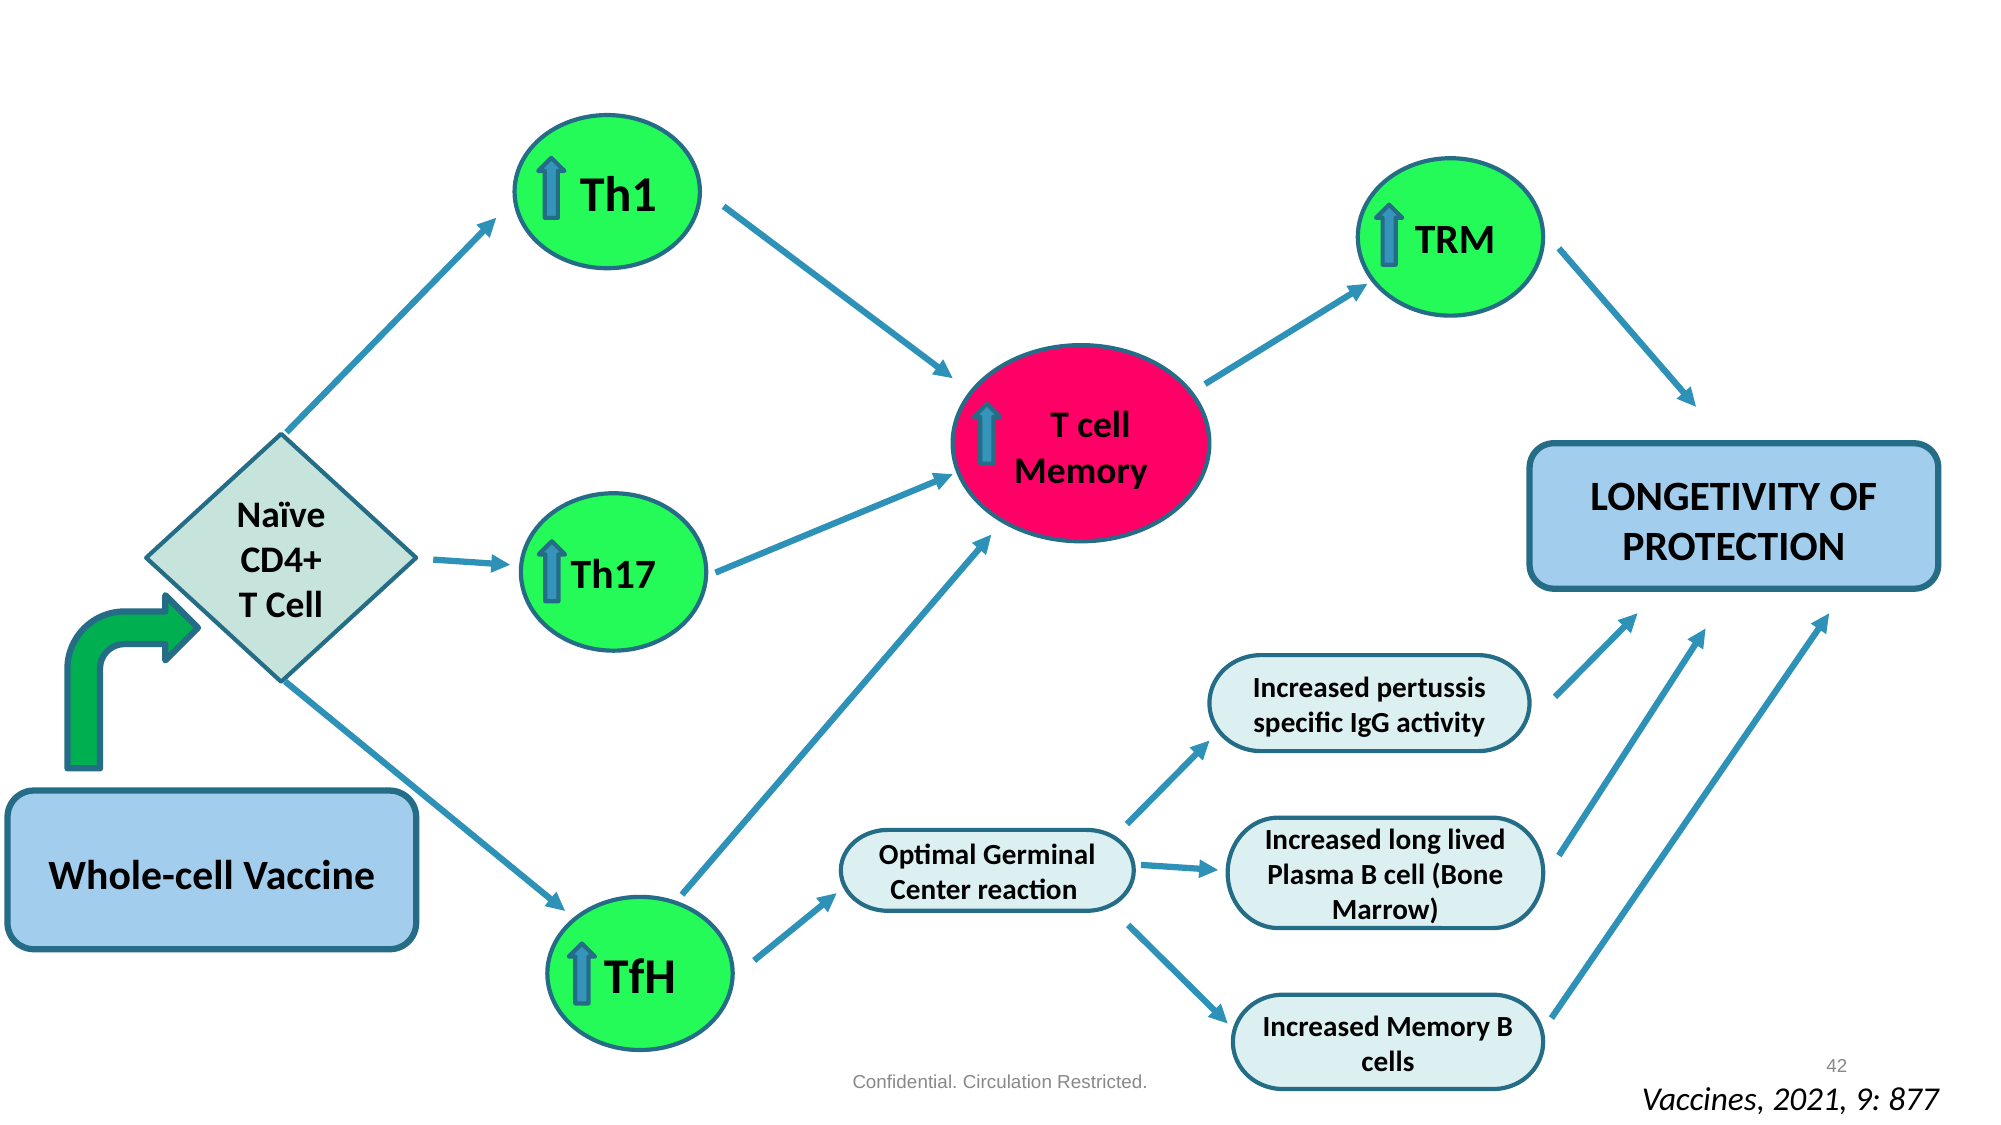

Th1

 TRM

  T cell Memory

Naïve CD4+ T Cell

LONGETIVITY OF PROTECTION

Th17

Increased pertussis specific IgG activity

Whole-cell Vaccine

Increased long lived Plasma B cell (Bone Marrow)
Optimal Germinal Center reaction
TfH

Increased Memory B cells
42
Confidential. Circulation Restricted.
Vaccines, 2021, 9: 877